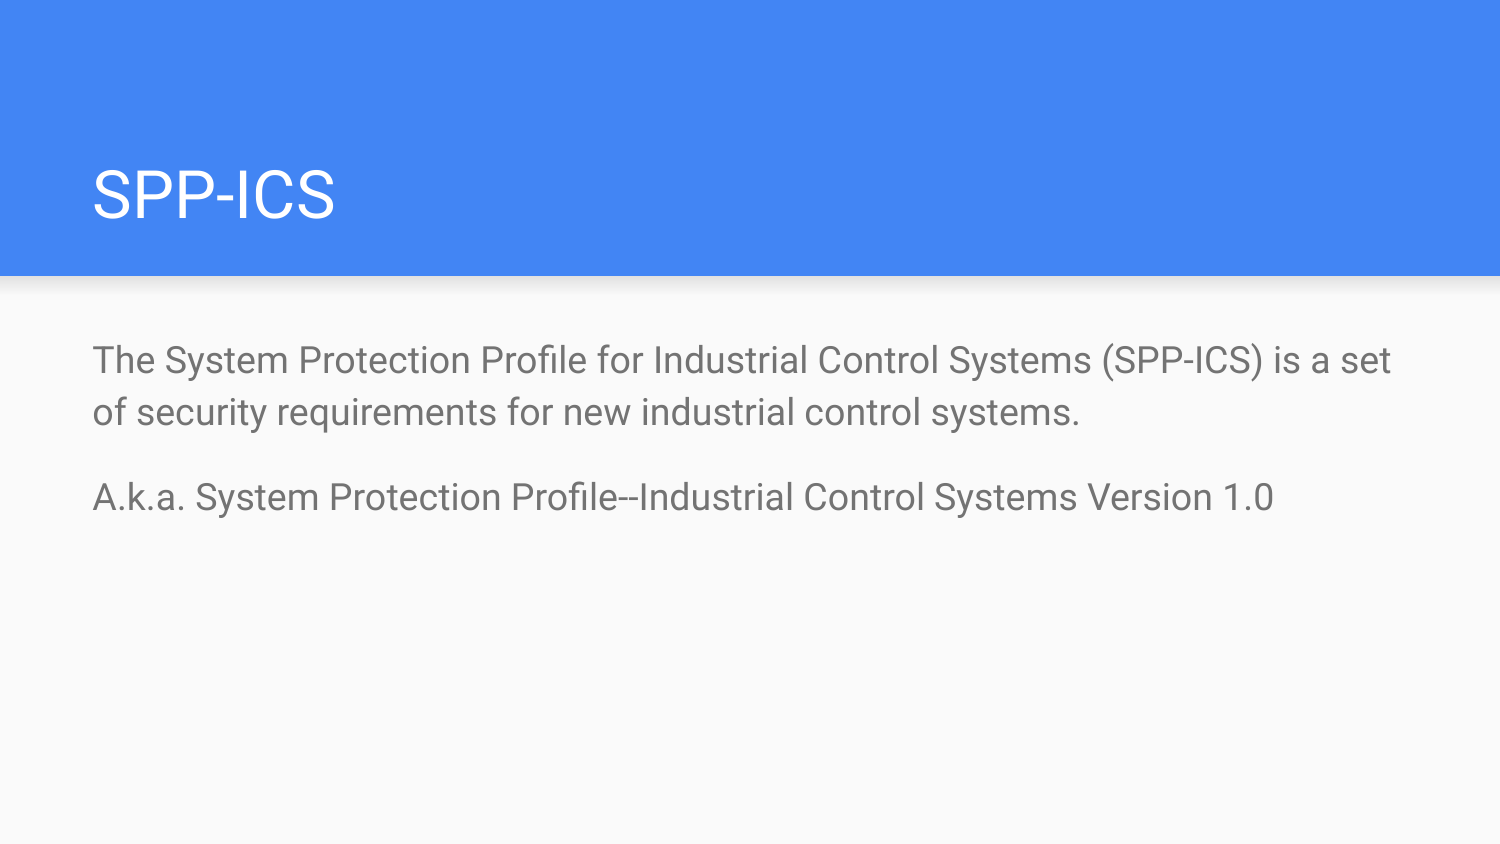

# SPP-ICS
The System Protection Profile for Industrial Control Systems (SPP-ICS) is a set of security requirements for new industrial control systems.
A.k.a. System Protection Profile--Industrial Control Systems Version 1.0